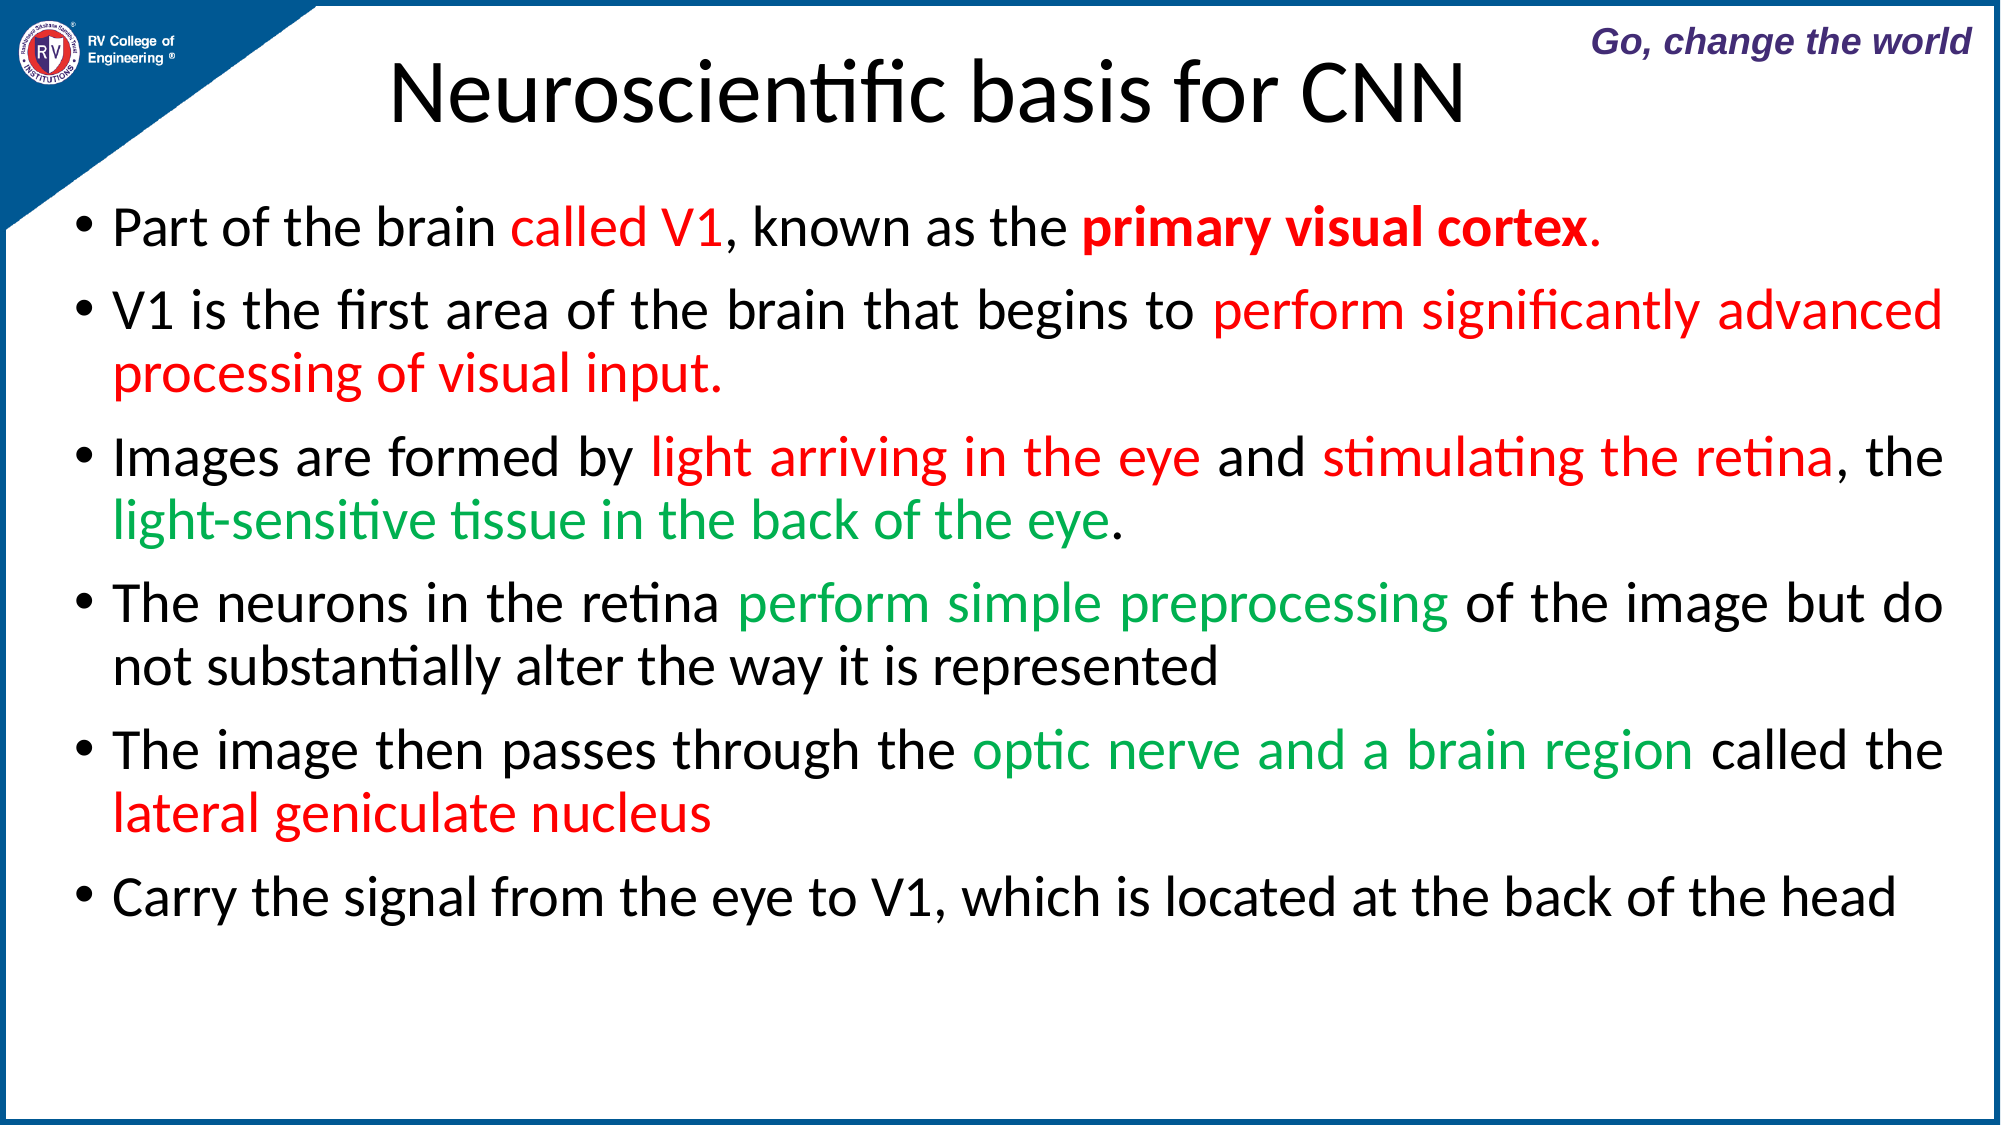

# Neuroscientific basis for CNN
Part of the brain called V1, known as the primary visual cortex.
V1 is the first area of the brain that begins to perform significantly advanced processing of visual input.
Images are formed by light arriving in the eye and stimulating the retina, the light-sensitive tissue in the back of the eye.
The neurons in the retina perform simple preprocessing of the image but do not substantially alter the way it is represented
The image then passes through the optic nerve and a brain region called the lateral geniculate nucleus
Carry the signal from the eye to V1, which is located at the back of the head